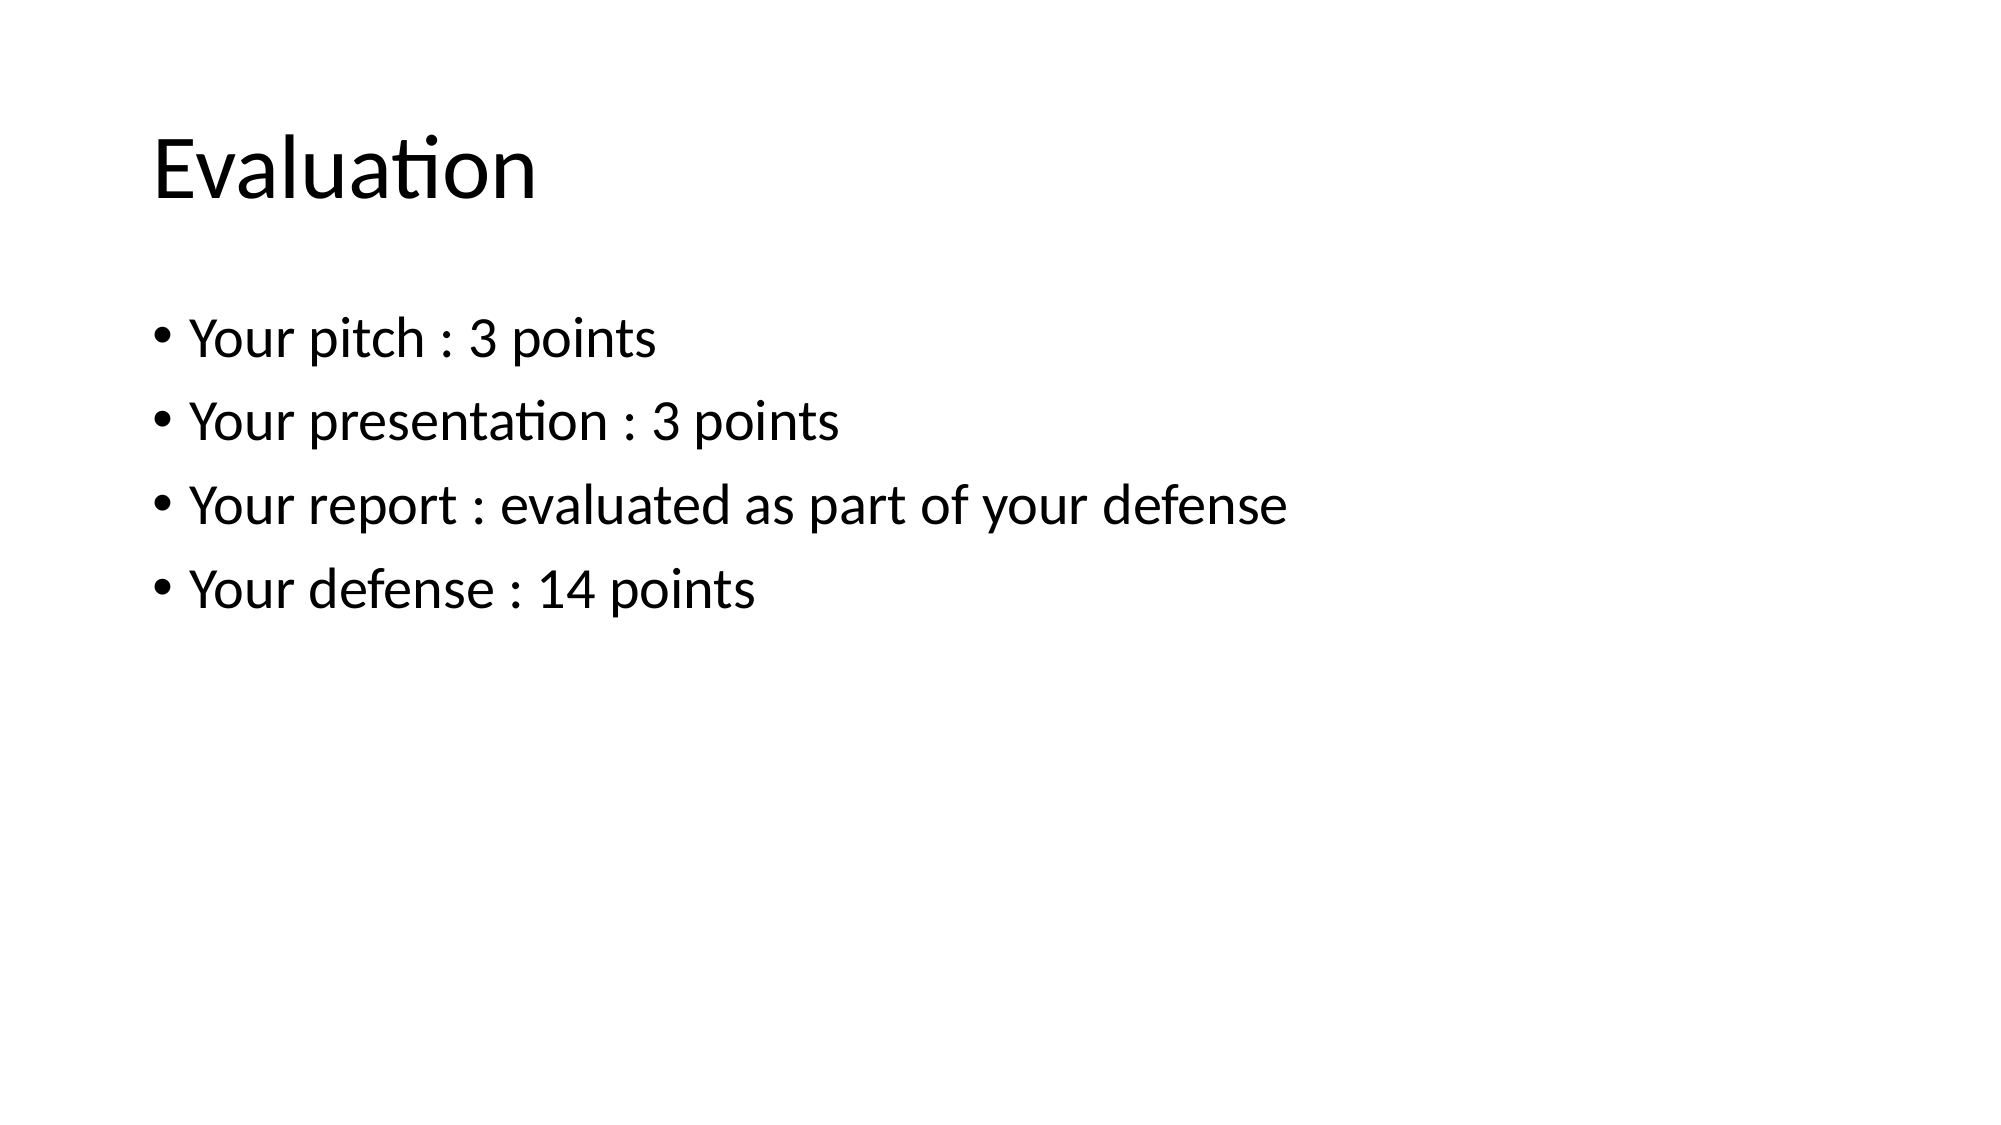

# Evaluation
Your pitch : 3 points
Your presentation : 3 points
Your report : evaluated as part of your defense
Your defense : 14 points